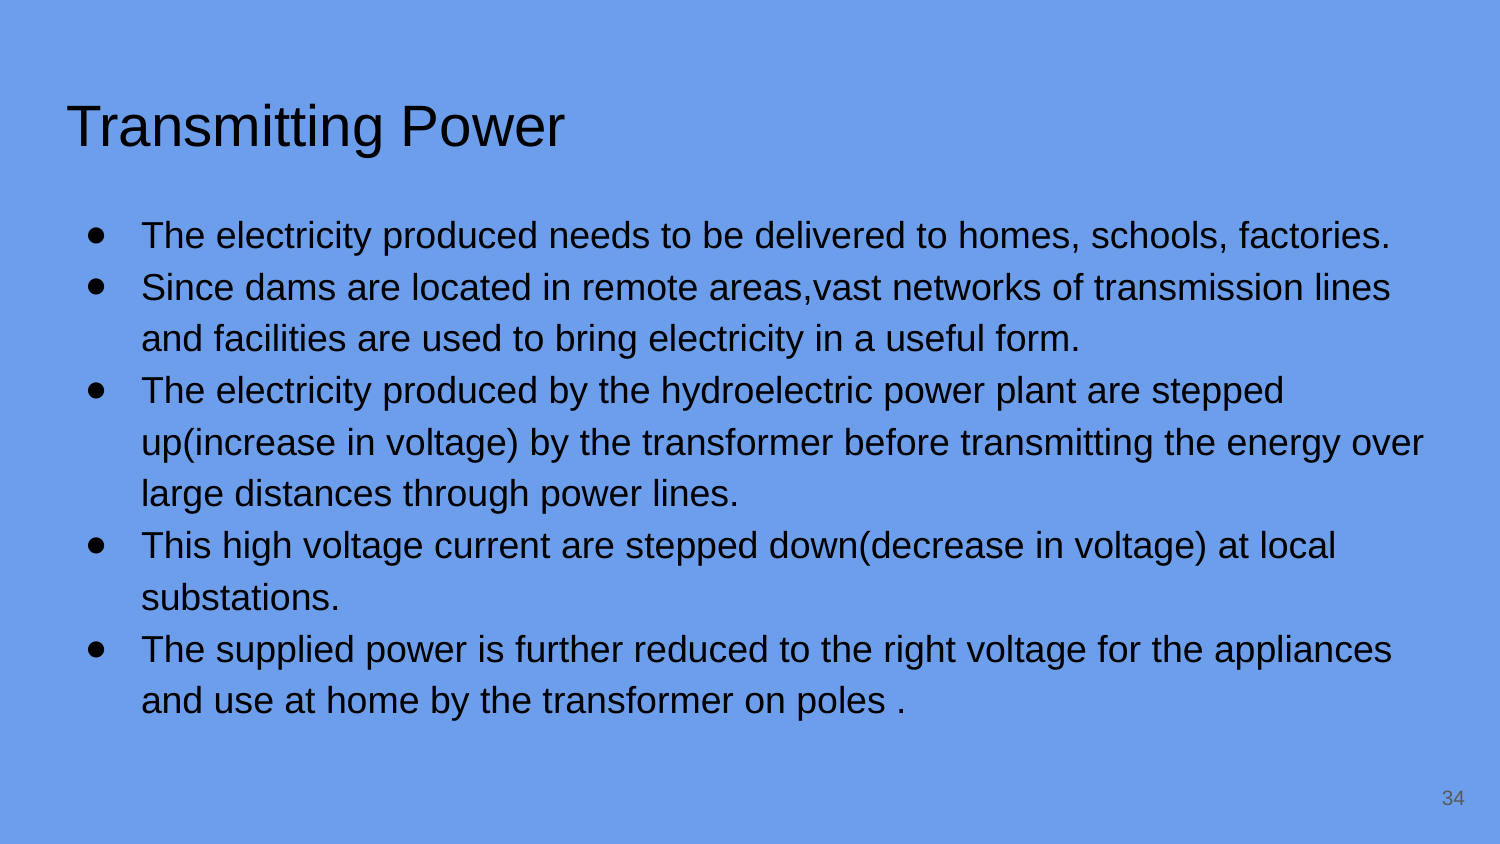

# Transmitting Power
The electricity produced needs to be delivered to homes, schools, factories.
Since dams are located in remote areas,vast networks of transmission lines and facilities are used to bring electricity in a useful form.
The electricity produced by the hydroelectric power plant are stepped up(increase in voltage) by the transformer before transmitting the energy over large distances through power lines.
This high voltage current are stepped down(decrease in voltage) at local substations.
The supplied power is further reduced to the right voltage for the appliances and use at home by the transformer on poles .
34